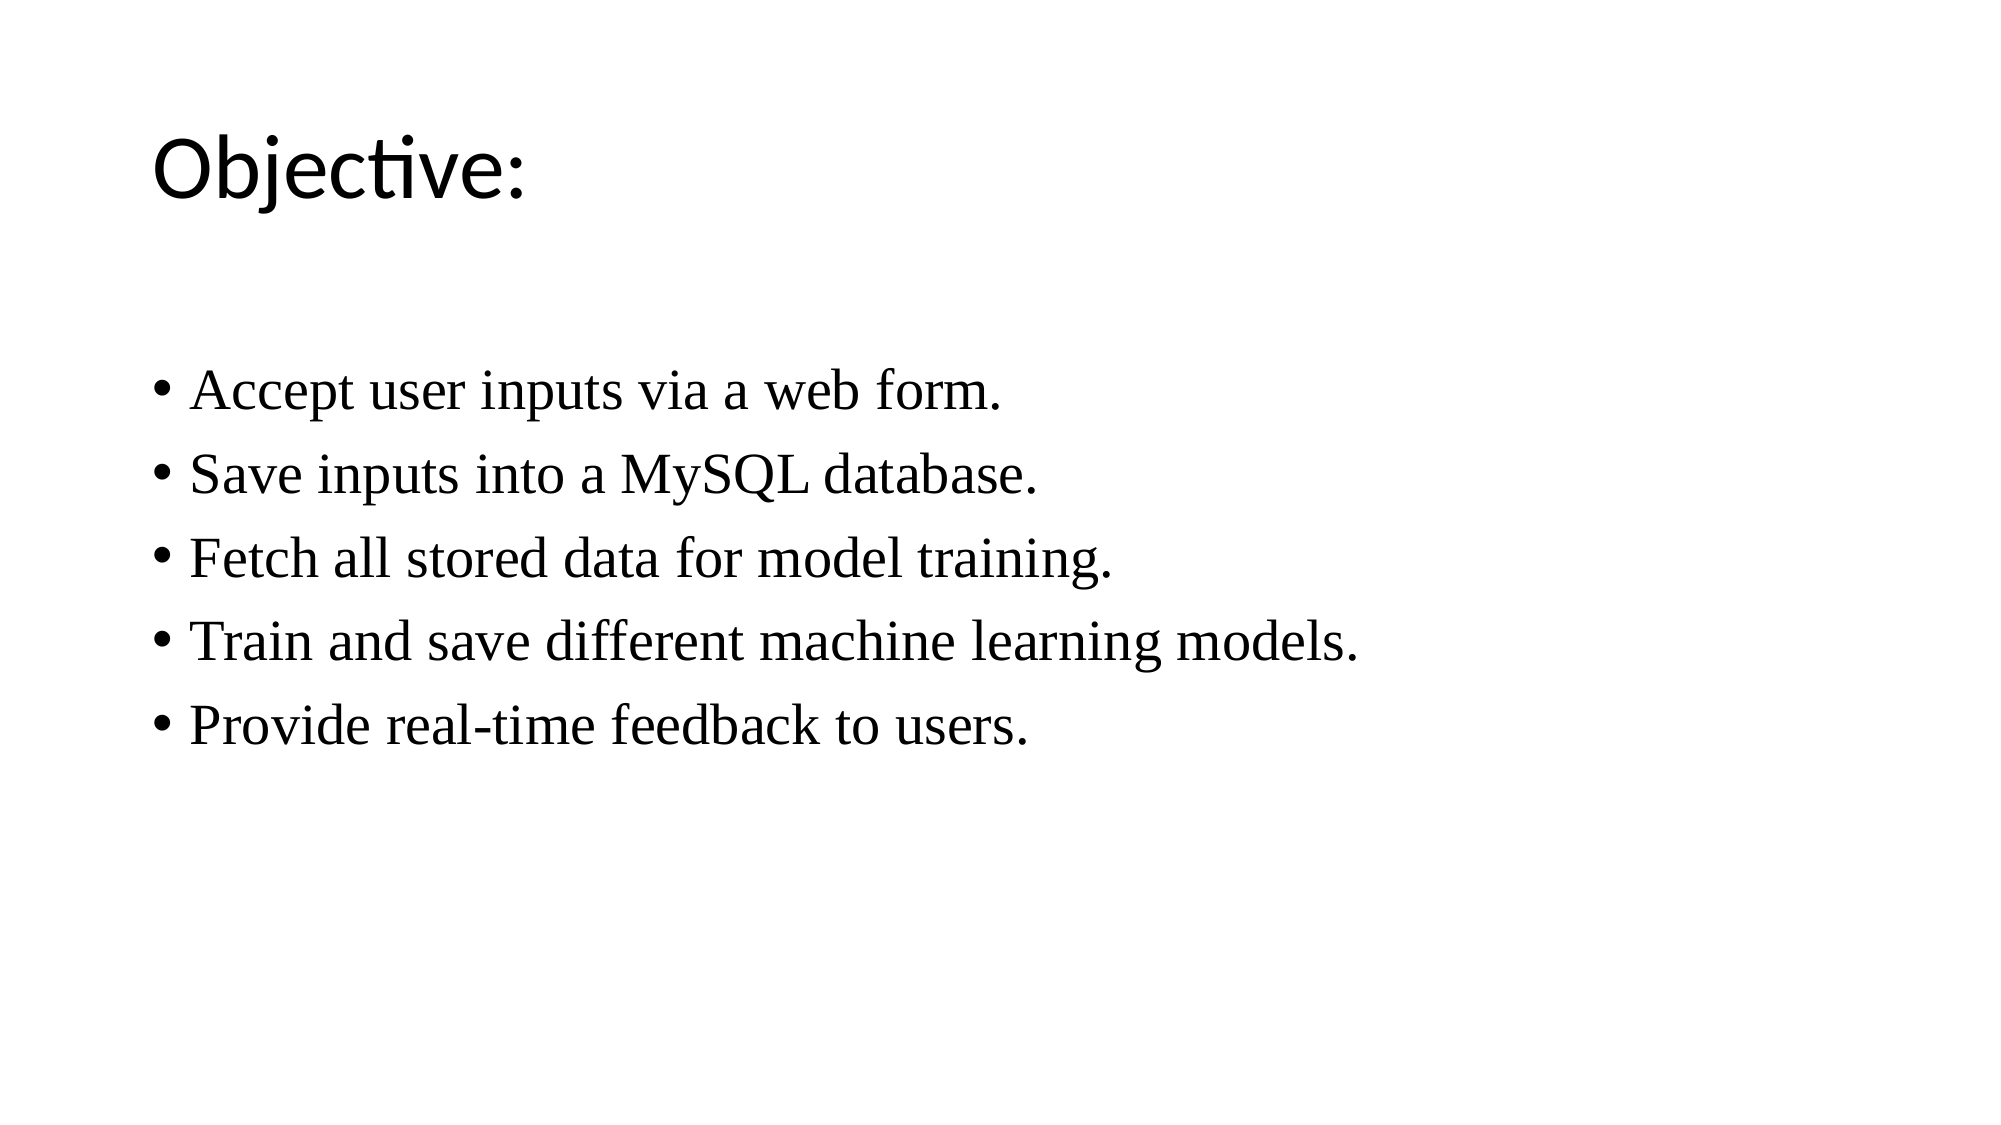

# Objective:
Accept user inputs via a web form.
Save inputs into a MySQL database.
Fetch all stored data for model training.
Train and save different machine learning models.
Provide real-time feedback to users.